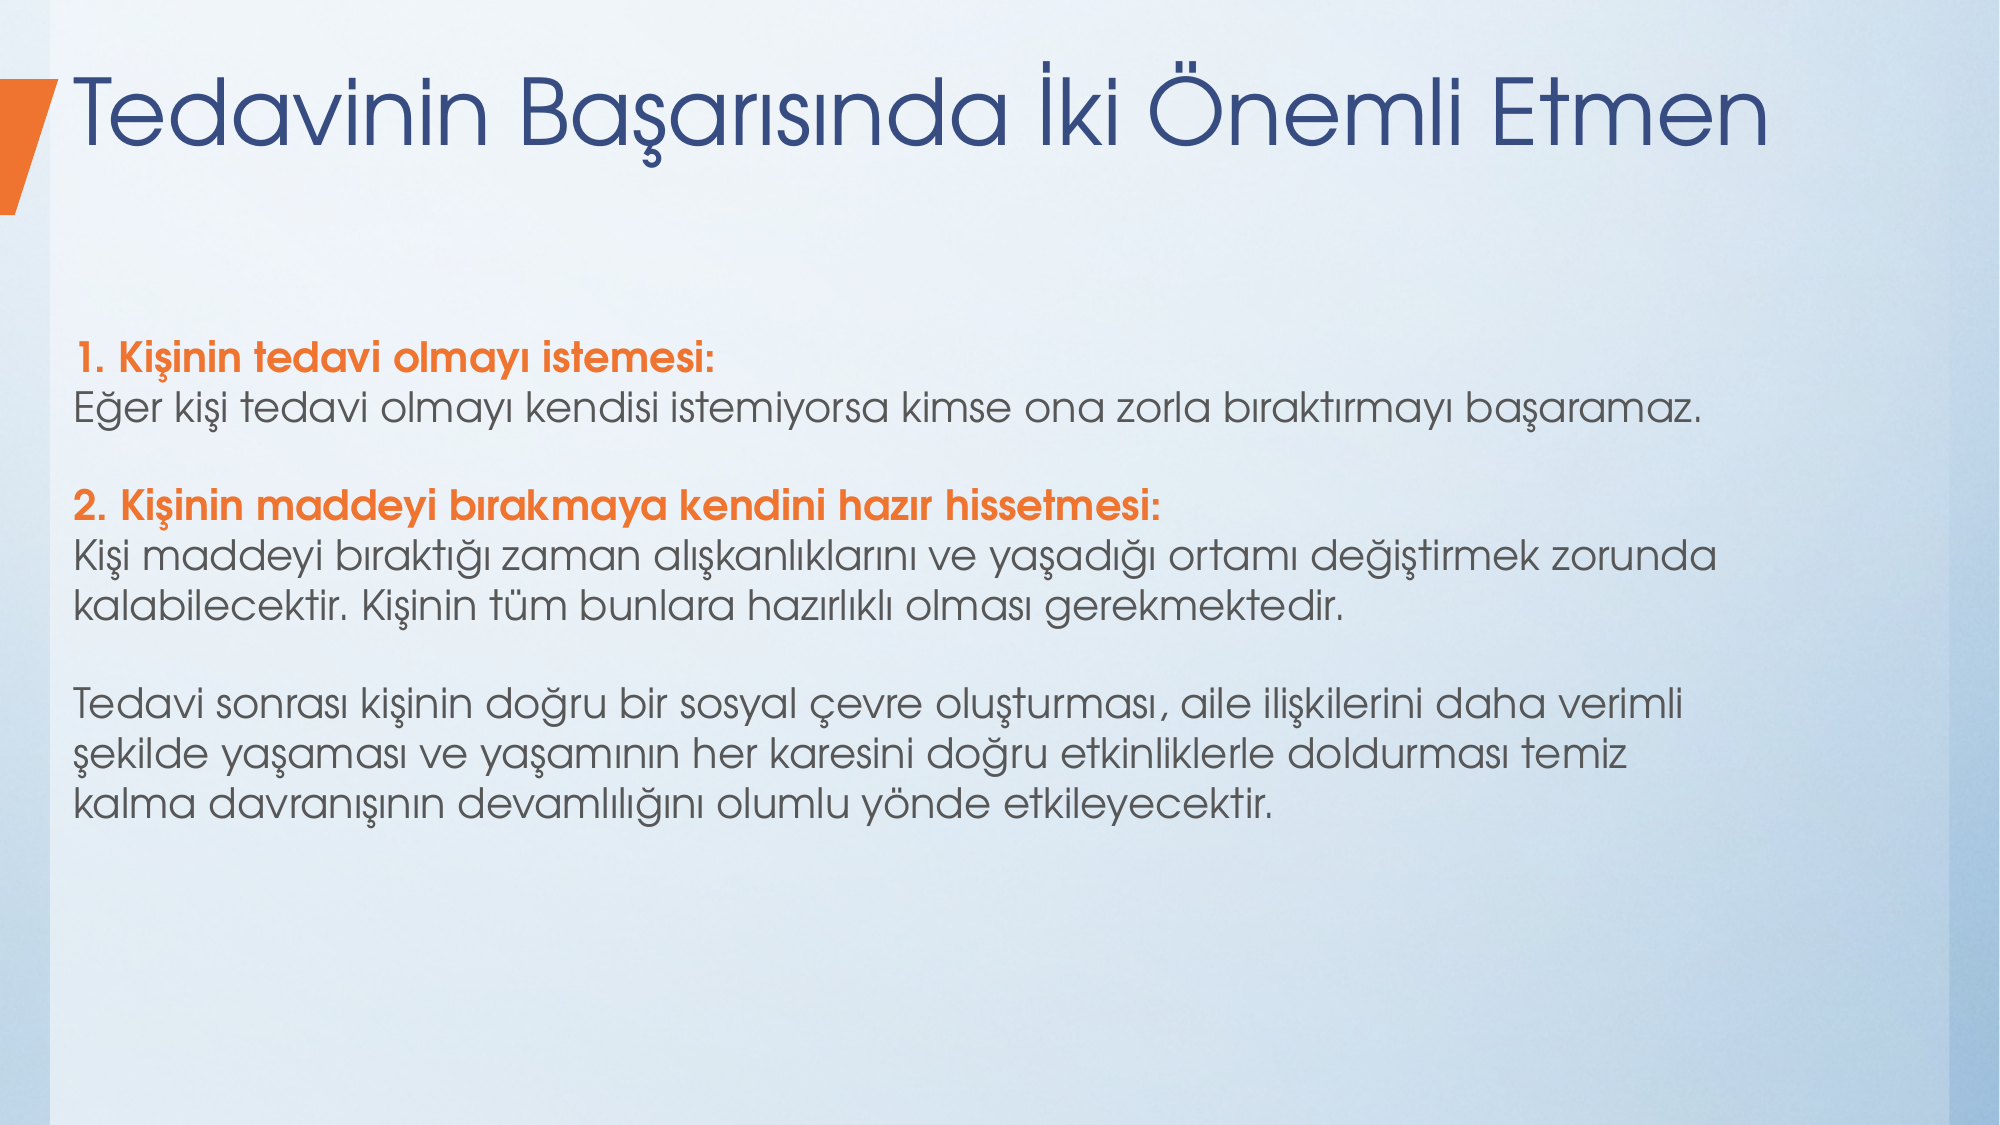

Tedavinin Başarısında İki Önemli Etmen

1. Kişinin tedavi olmayı istemesi:
Eğer kişi tedavi olmayı kendisi istemiyorsa kimse ona zorla bıraktırmayı başaramaz.
2. Kişinin maddeyi bırakmaya kendini hazır hissetmesi:
Kişi maddeyi bıraktığı zaman alışkanlıklarını ve yaşadığı ortamı değiştirmek zorunda
kalabilecektir. Kişinin tüm bunlara hazırlıklı olması gerekmektedir.
Tedavi sonrası kişinin doğru bir sosyal çevre oluşturması, aile ilişkilerini daha verimli
şekilde yaşaması ve yaşamının her karesini doğru etkinliklerle doldurması temiz
kalma davranışının devamlılığını olumlu yönde etkileyecektir.